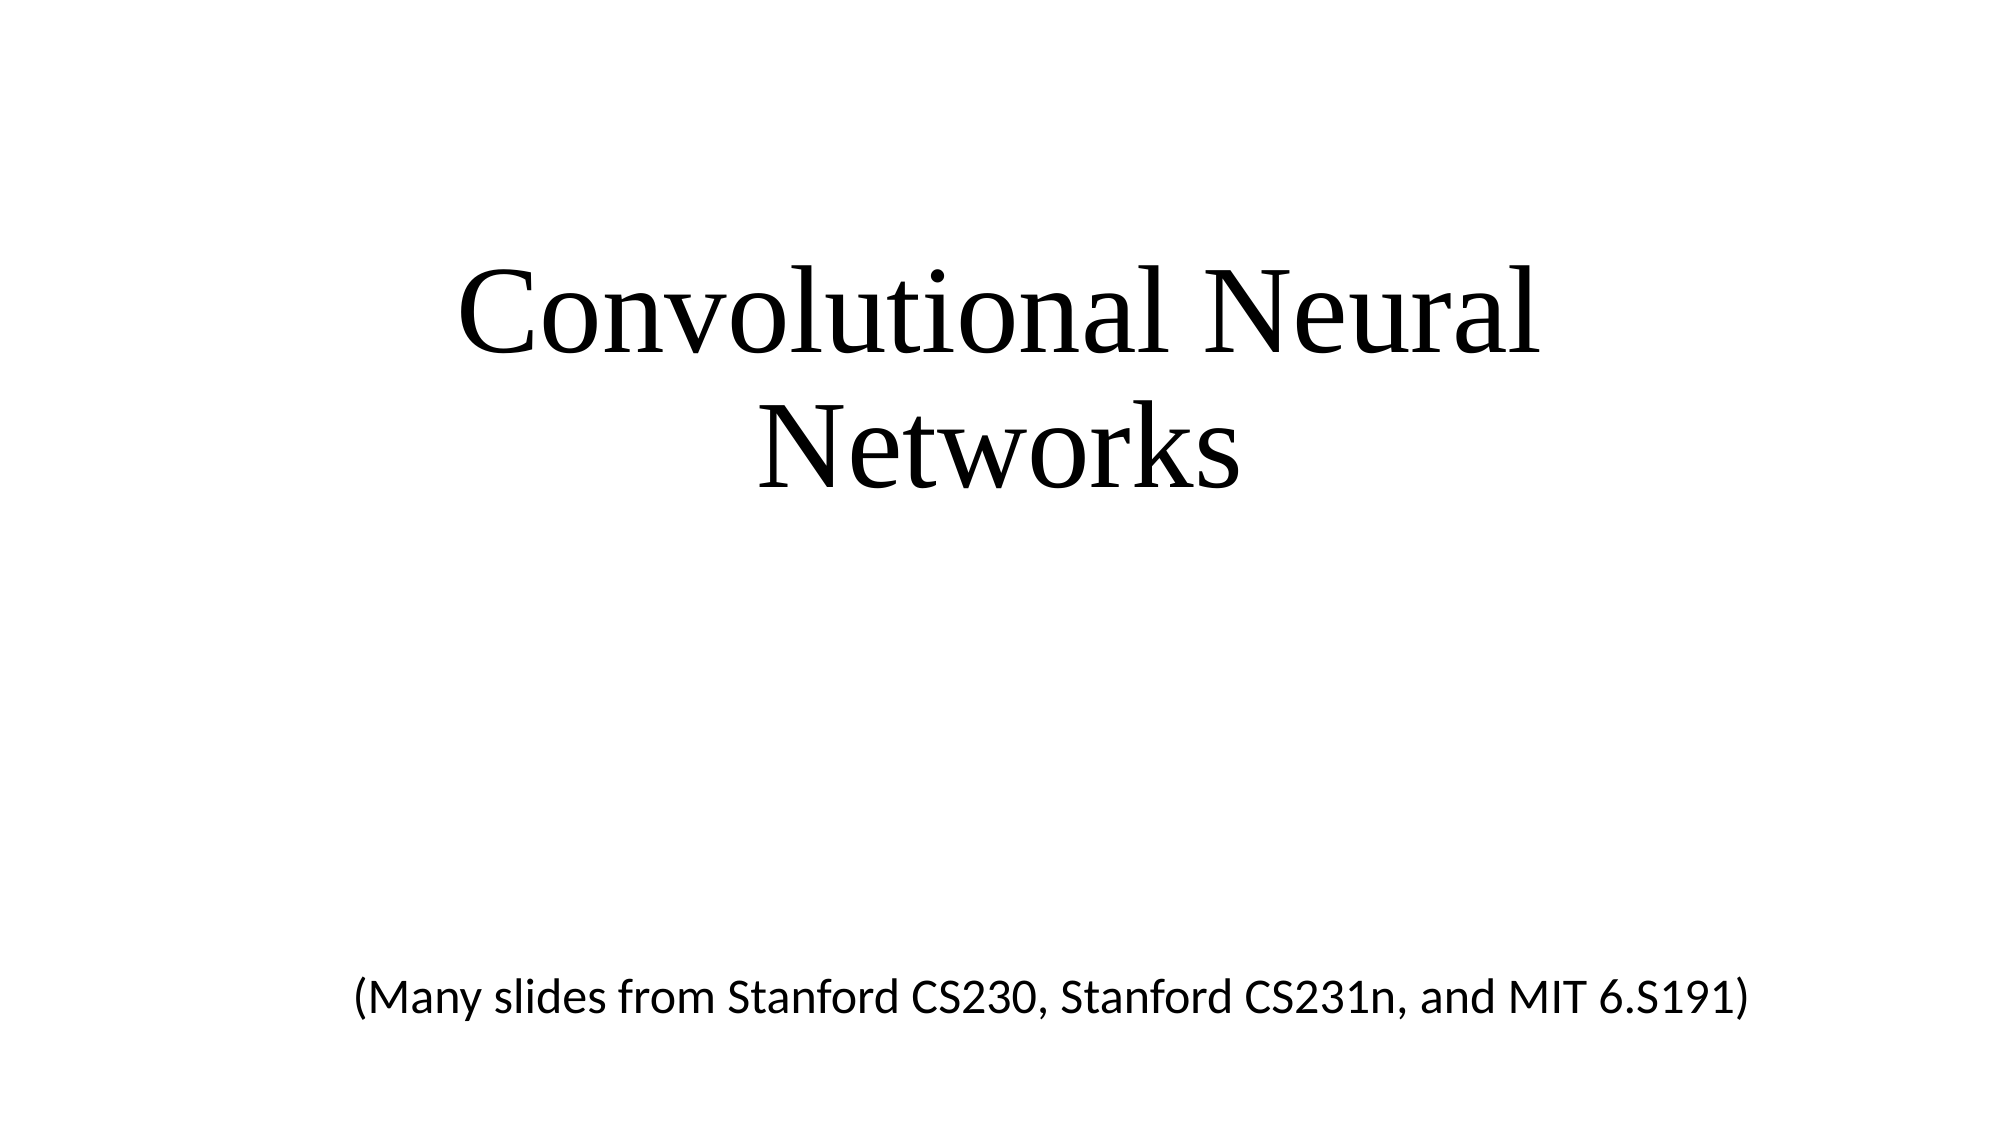

# Convolutional Neural Networks
(Many slides from Stanford CS230, Stanford CS231n, and MIT 6.S191)